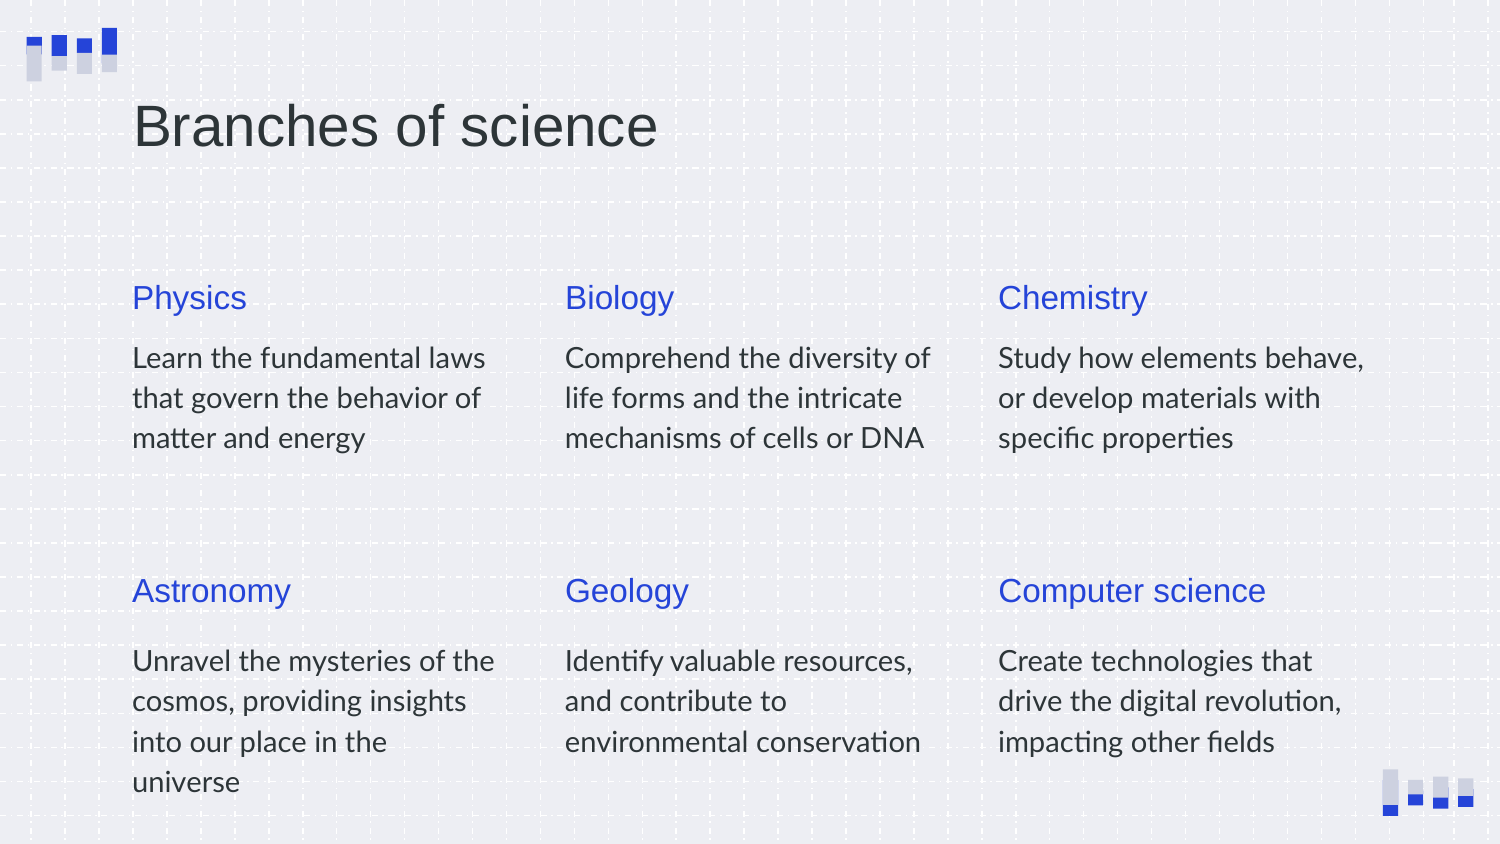

# Branches of science
Physics
Biology
Chemistry
Learn the fundamental laws that govern the behavior of matter and energy
Comprehend the diversity of life forms and the intricate mechanisms of cells or DNA
Study how elements behave, or develop materials with specific properties
Astronomy
Geology
Computer science
Unravel the mysteries of the cosmos, providing insights into our place in the universe
Identify valuable resources, and contribute to environmental conservation
Create technologies that drive the digital revolution, impacting other fields